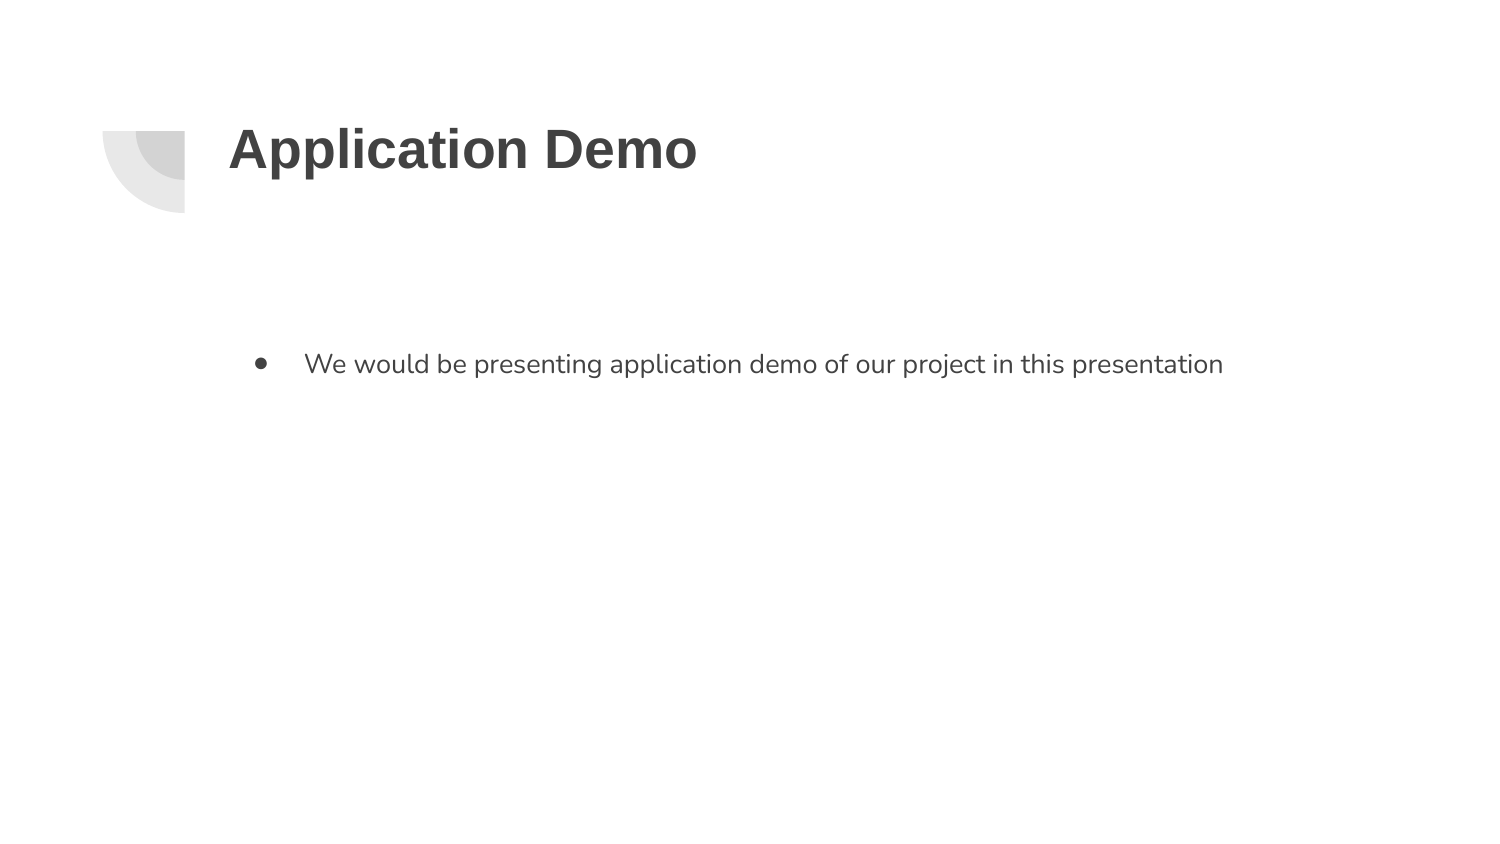

# Application Demo
We would be presenting application demo of our project in this presentation